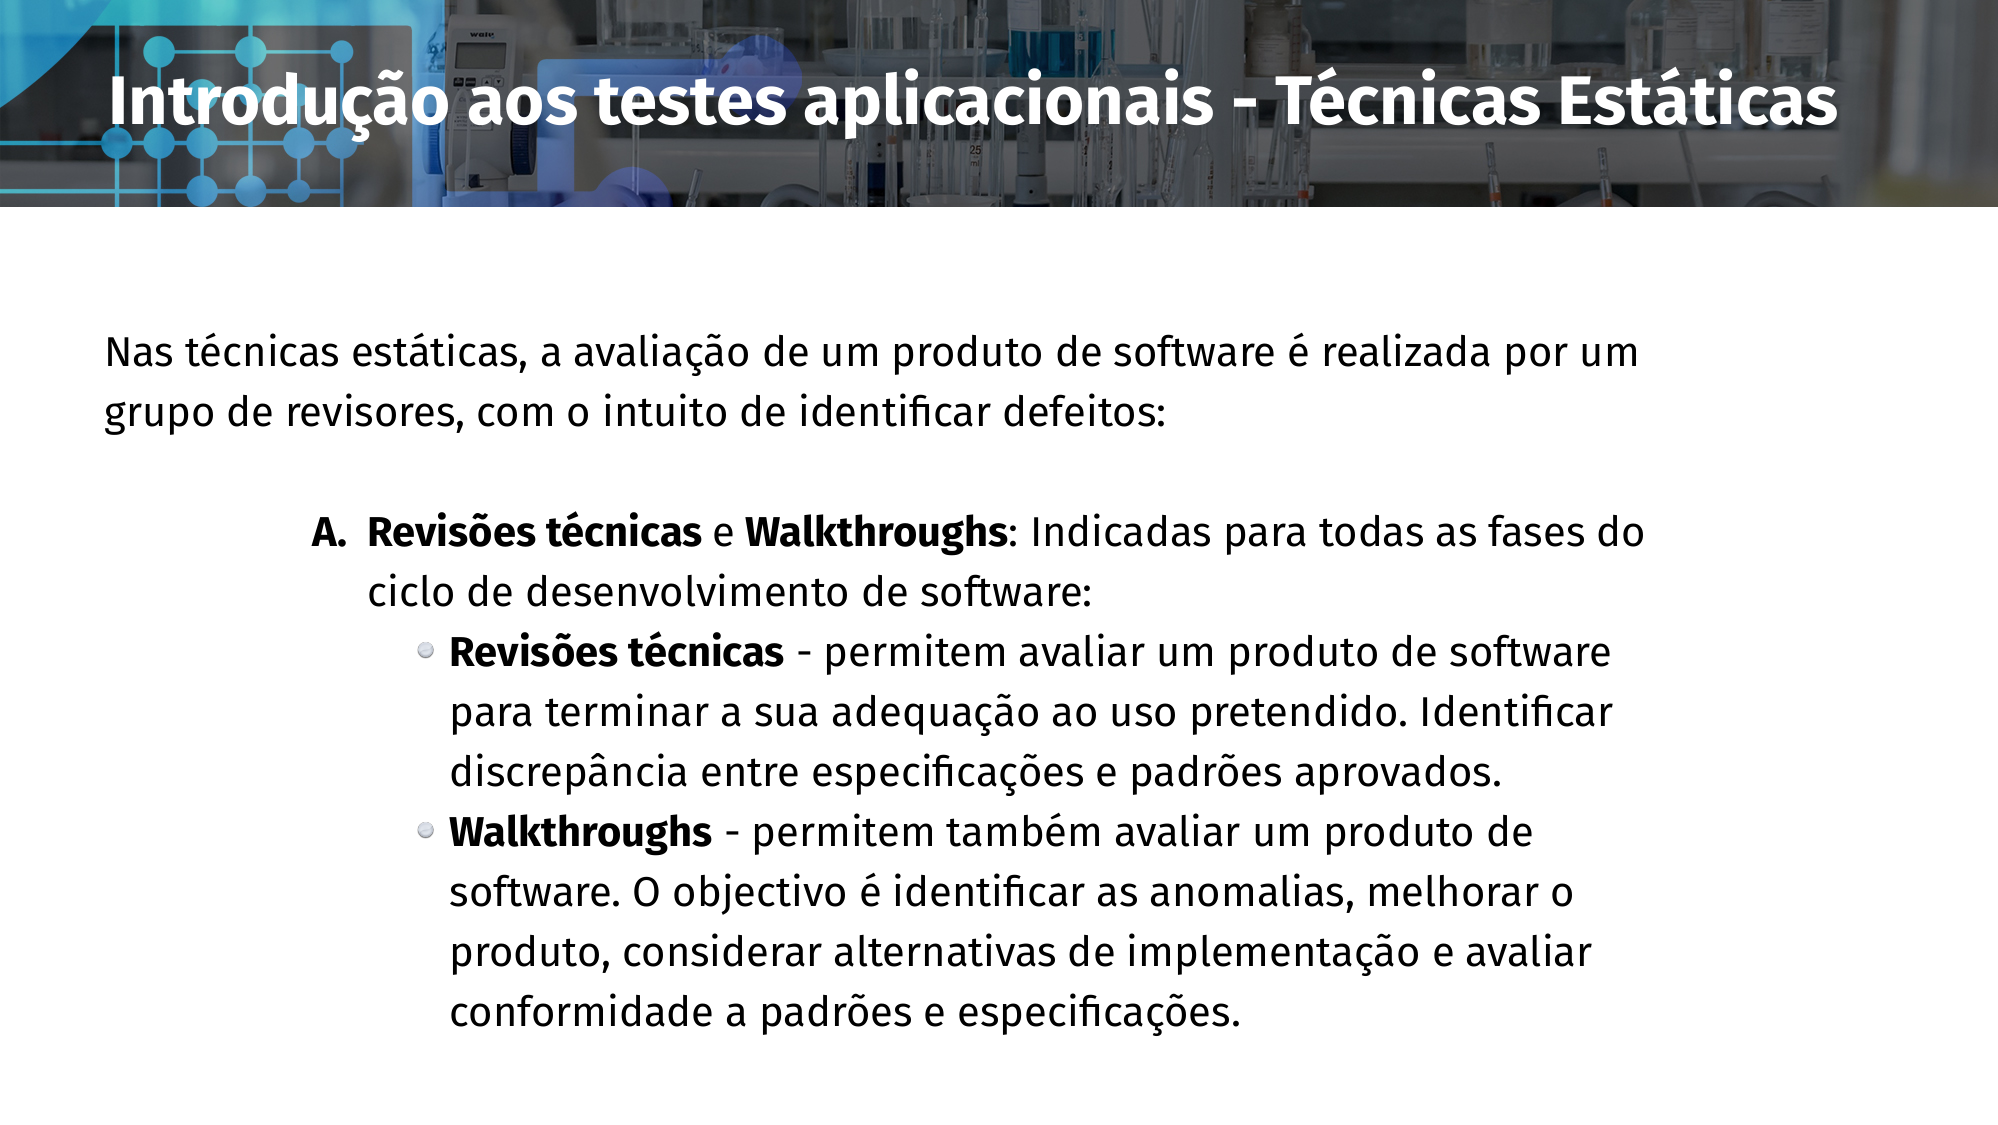

# Introdução aos testes aplicacionais - Técnicas Estáticas
Nas técnicas estáticas, a avaliação de um produto de software é realizada por um grupo de revisores, com o intuito de identificar defeitos:

Revisões técnicas e Walkthroughs: Indicadas para todas as fases do ciclo de desenvolvimento de software:
Revisões técnicas - permitem avaliar um produto de software para terminar a sua adequação ao uso pretendido. Identificar discrepância entre especificações e padrões aprovados.
Walkthroughs - permitem também avaliar um produto de software. O objectivo é identificar as anomalias, melhorar o produto, considerar alternativas de implementação e avaliar conformidade a padrões e especificações.